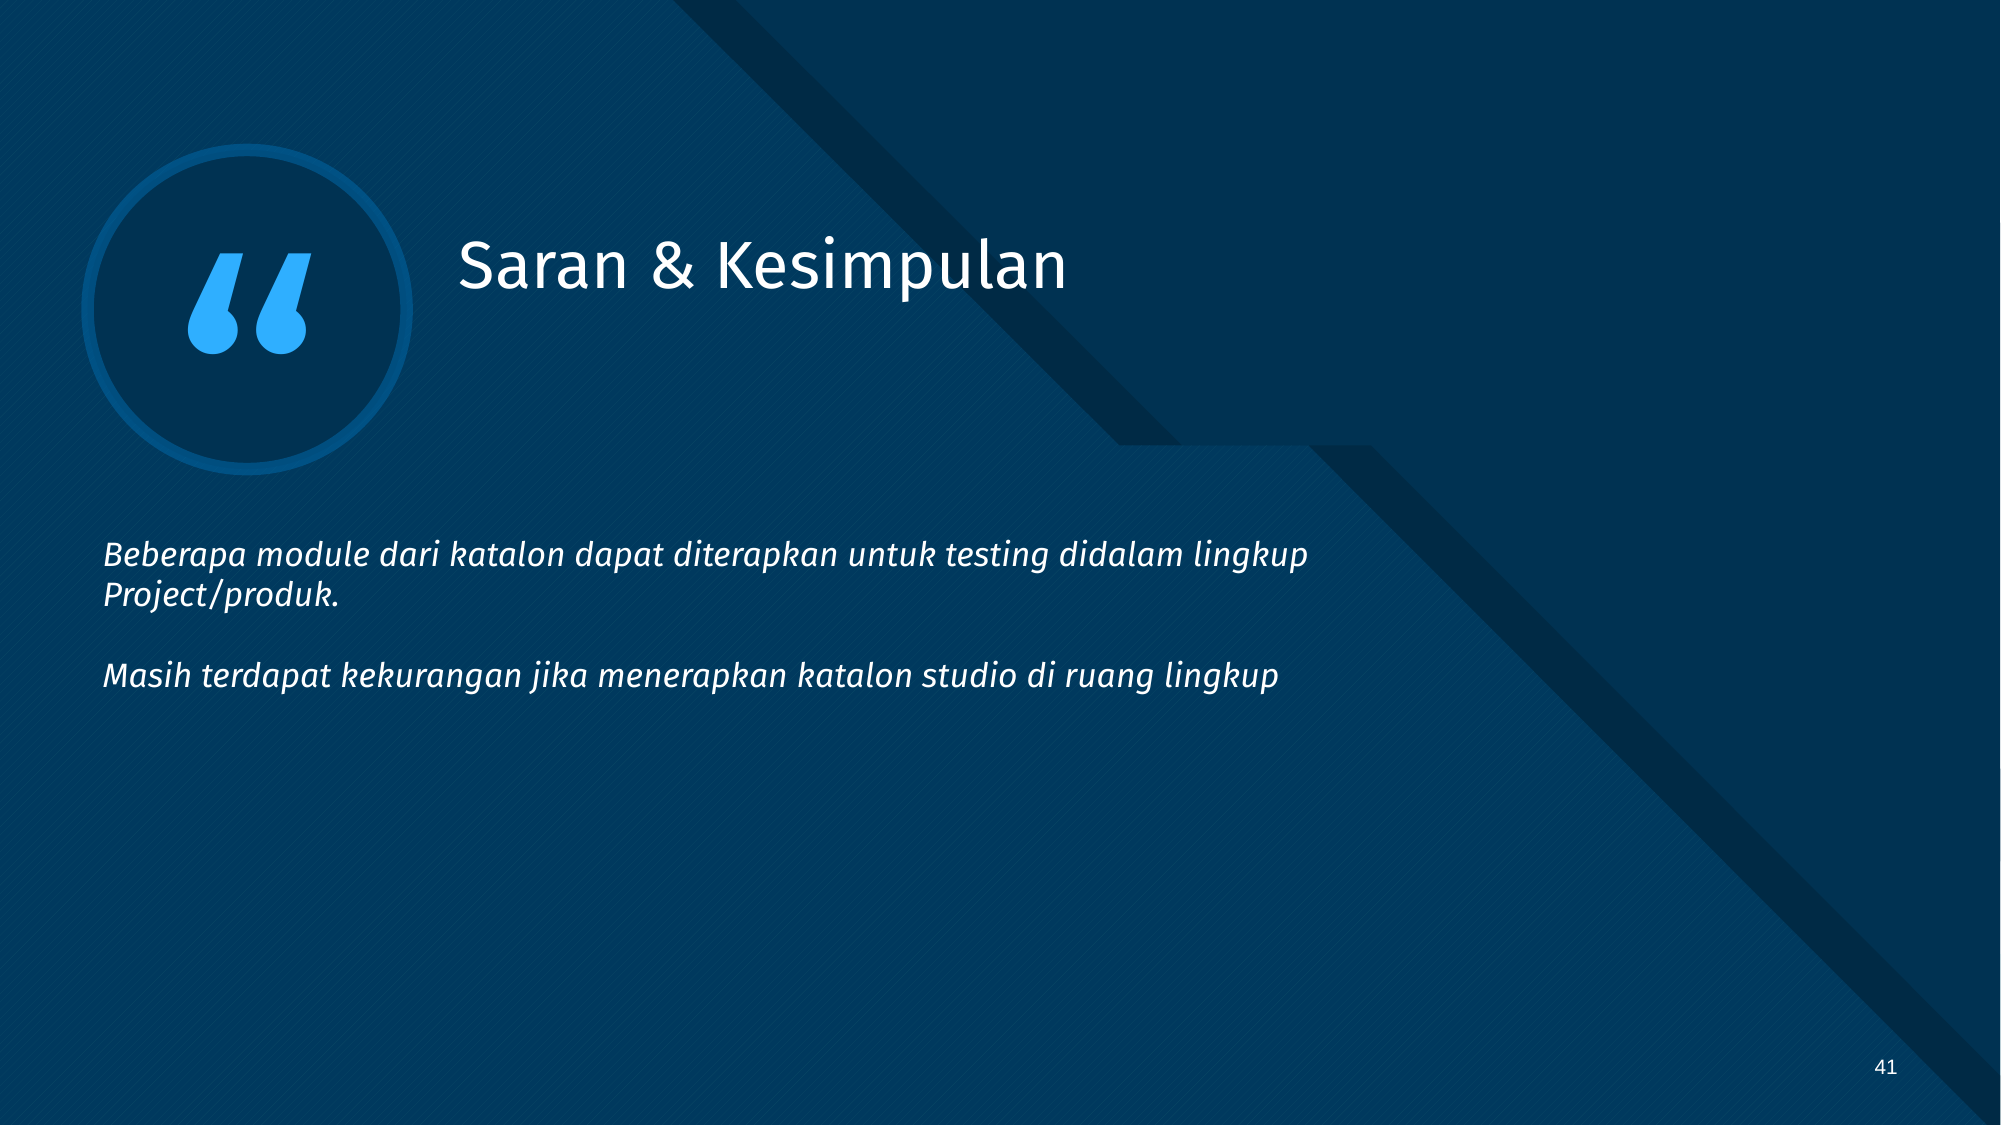

Saran & Kesimpulan
# Beberapa module dari katalon dapat diterapkan untuk testing didalam lingkup Project/produk. Masih terdapat kekurangan jika menerapkan katalon studio di ruang lingkup
41